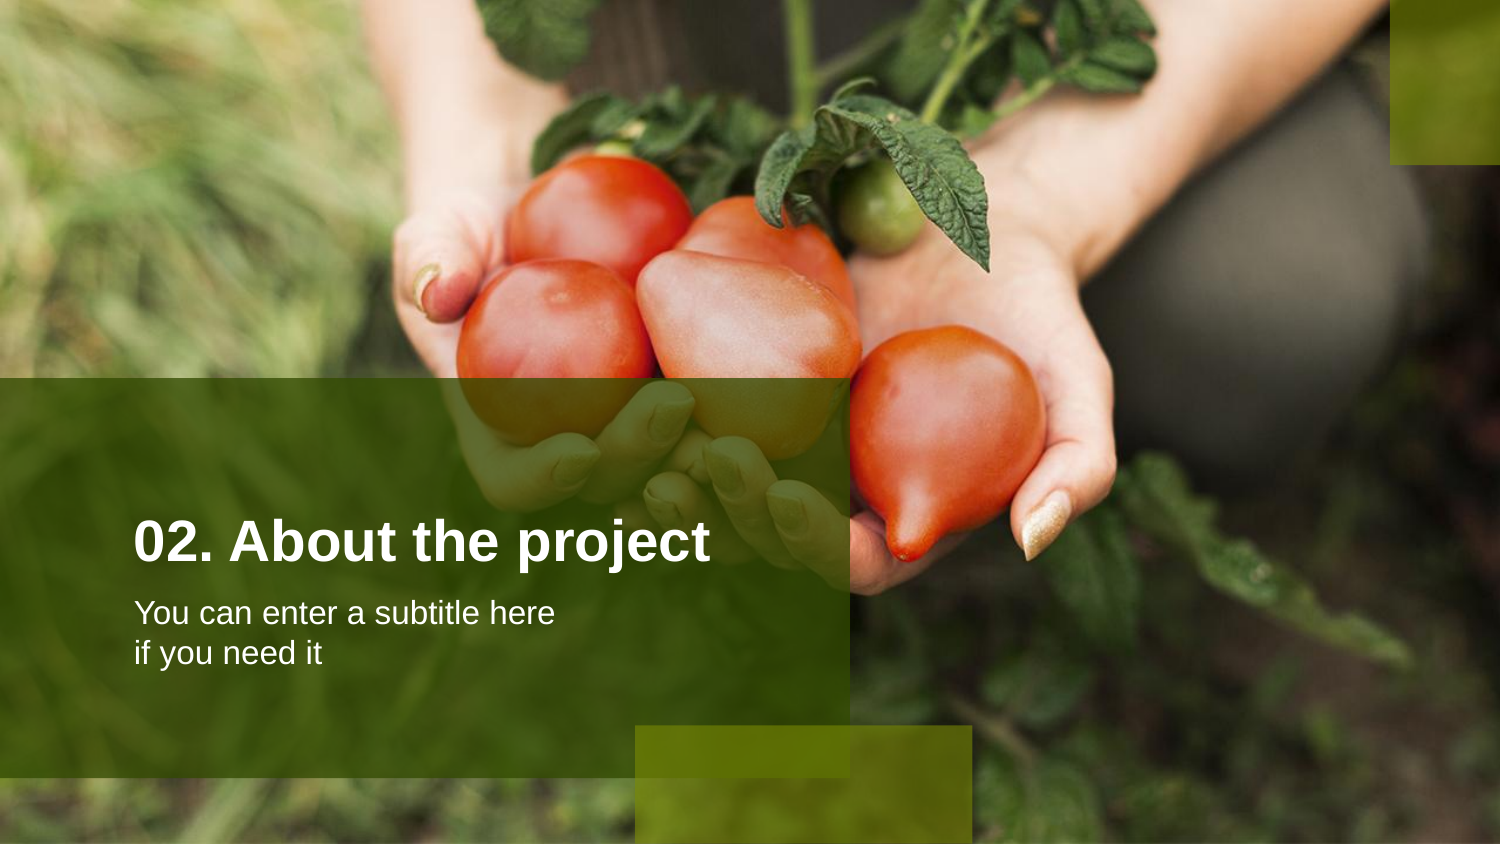

# 02. About the project
You can enter a subtitle here if you need it